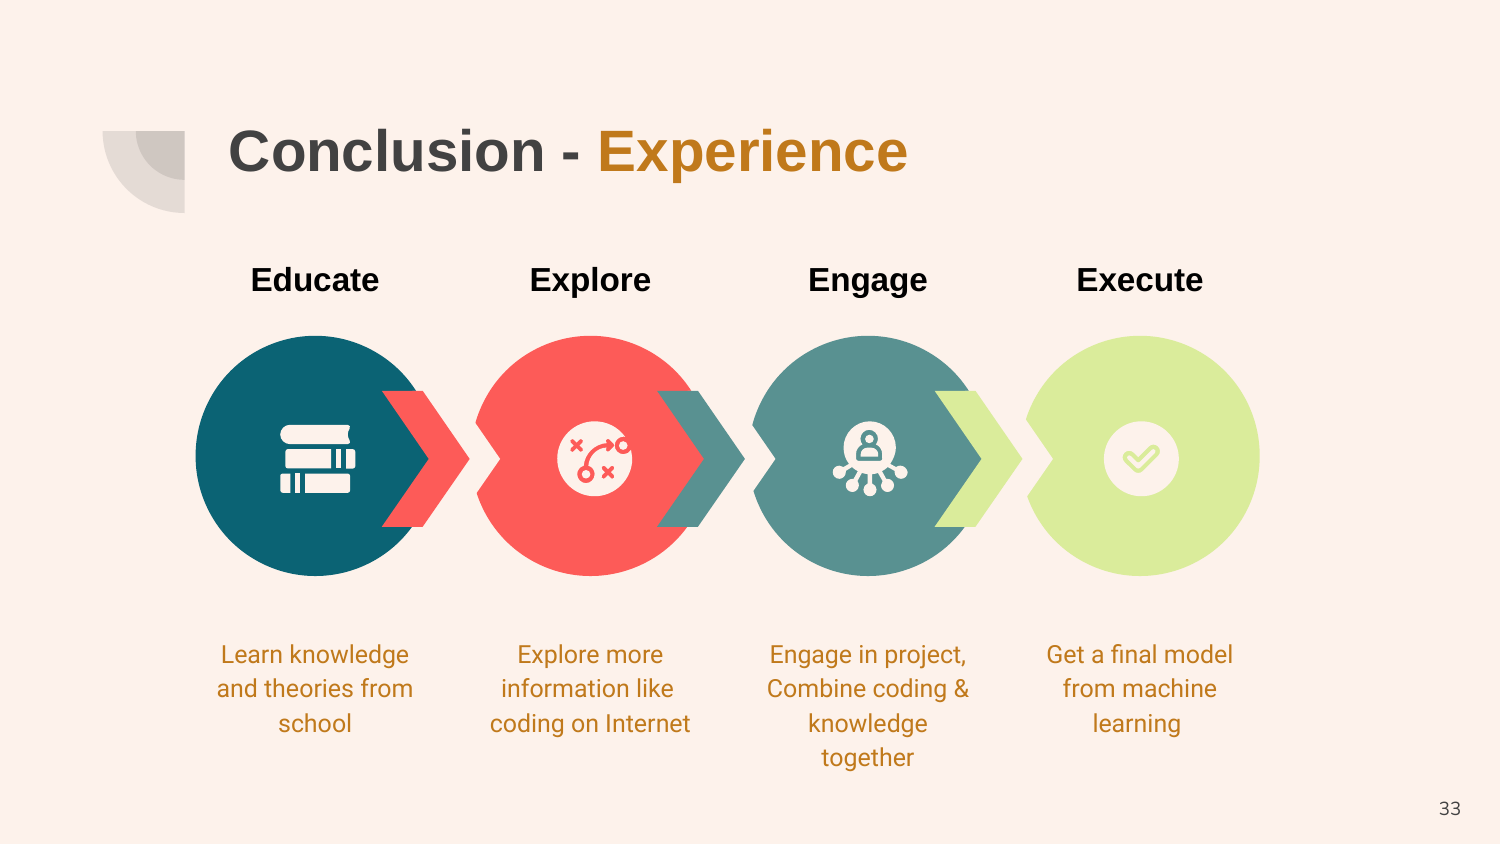

# Conclusion - Experience
Educate
Explore
Engage
Execute

Learn knowledge and theories from school
Explore more information like  coding on Internet
Engage in project,
Combine coding & knowledge together
Get a final model from machine learning
33